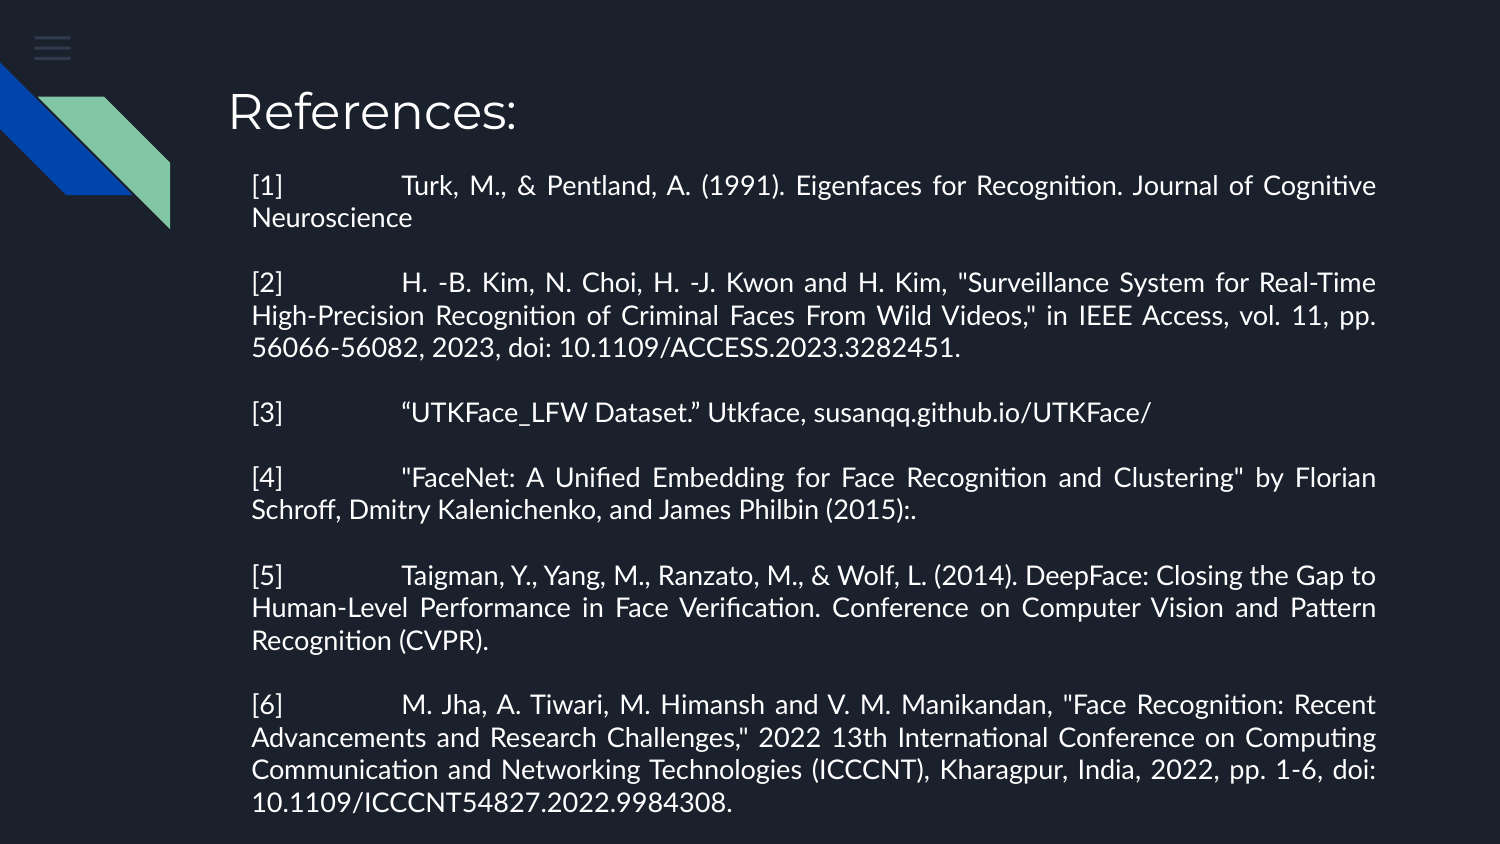

# References:
[1]	Turk, M., & Pentland, A. (1991). Eigenfaces for Recognition. Journal of Cognitive Neuroscience

[2]	H. -B. Kim, N. Choi, H. -J. Kwon and H. Kim, "Surveillance System for Real-Time High-Precision Recognition of Criminal Faces From Wild Videos," in IEEE Access, vol. 11, pp. 56066-56082, 2023, doi: 10.1109/ACCESS.2023.3282451.

[3]	“UTKFace_LFW Dataset.” Utkface, susanqq.github.io/UTKFace/

[4]	"FaceNet: A Unified Embedding for Face Recognition and Clustering" by Florian Schroff, Dmitry Kalenichenko, and James Philbin (2015):.

[5]	Taigman, Y., Yang, M., Ranzato, M., & Wolf, L. (2014). DeepFace: Closing the Gap to Human-Level Performance in Face Verification. Conference on Computer Vision and Pattern Recognition (CVPR).

[6]	M. Jha, A. Tiwari, M. Himansh and V. M. Manikandan, "Face Recognition: Recent Advancements and Research Challenges," 2022 13th International Conference on Computing Communication and Networking Technologies (ICCCNT), Kharagpur, India, 2022, pp. 1-6, doi: 10.1109/ICCCNT54827.2022.9984308.